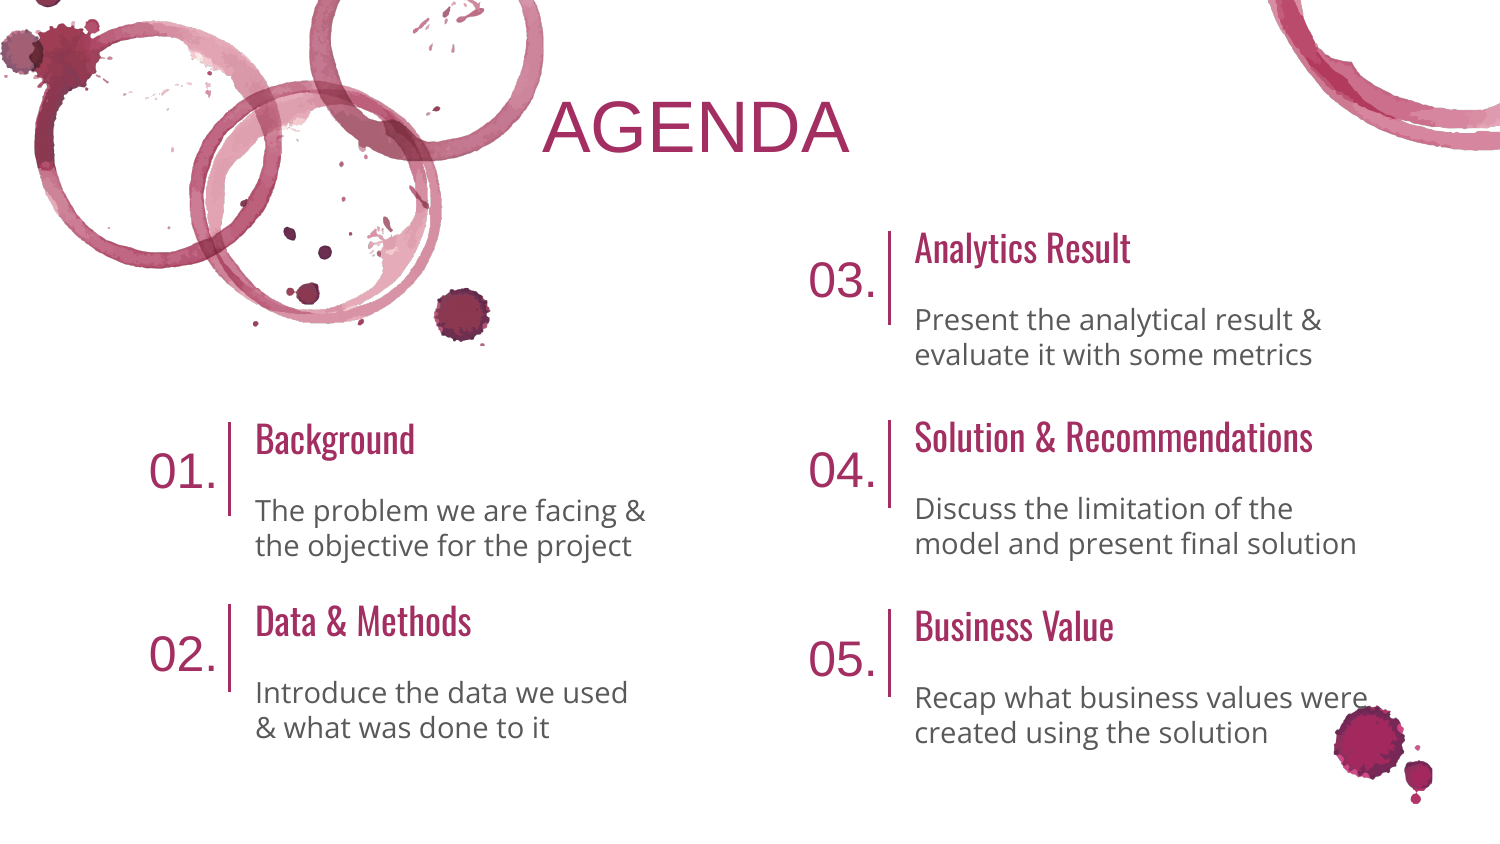

AGENDA
Analytics Result
03.
Present the analytical result & evaluate it with some metrics
Solution & Recommendations
Background
04.
# 01.
Discuss the limitation of the model and present final solution
The problem we are facing & the objective for the project
Data & Methods

Business Value
02.
05.
Introduce the data we used & what was done to it
Recap what business values were created using the solution